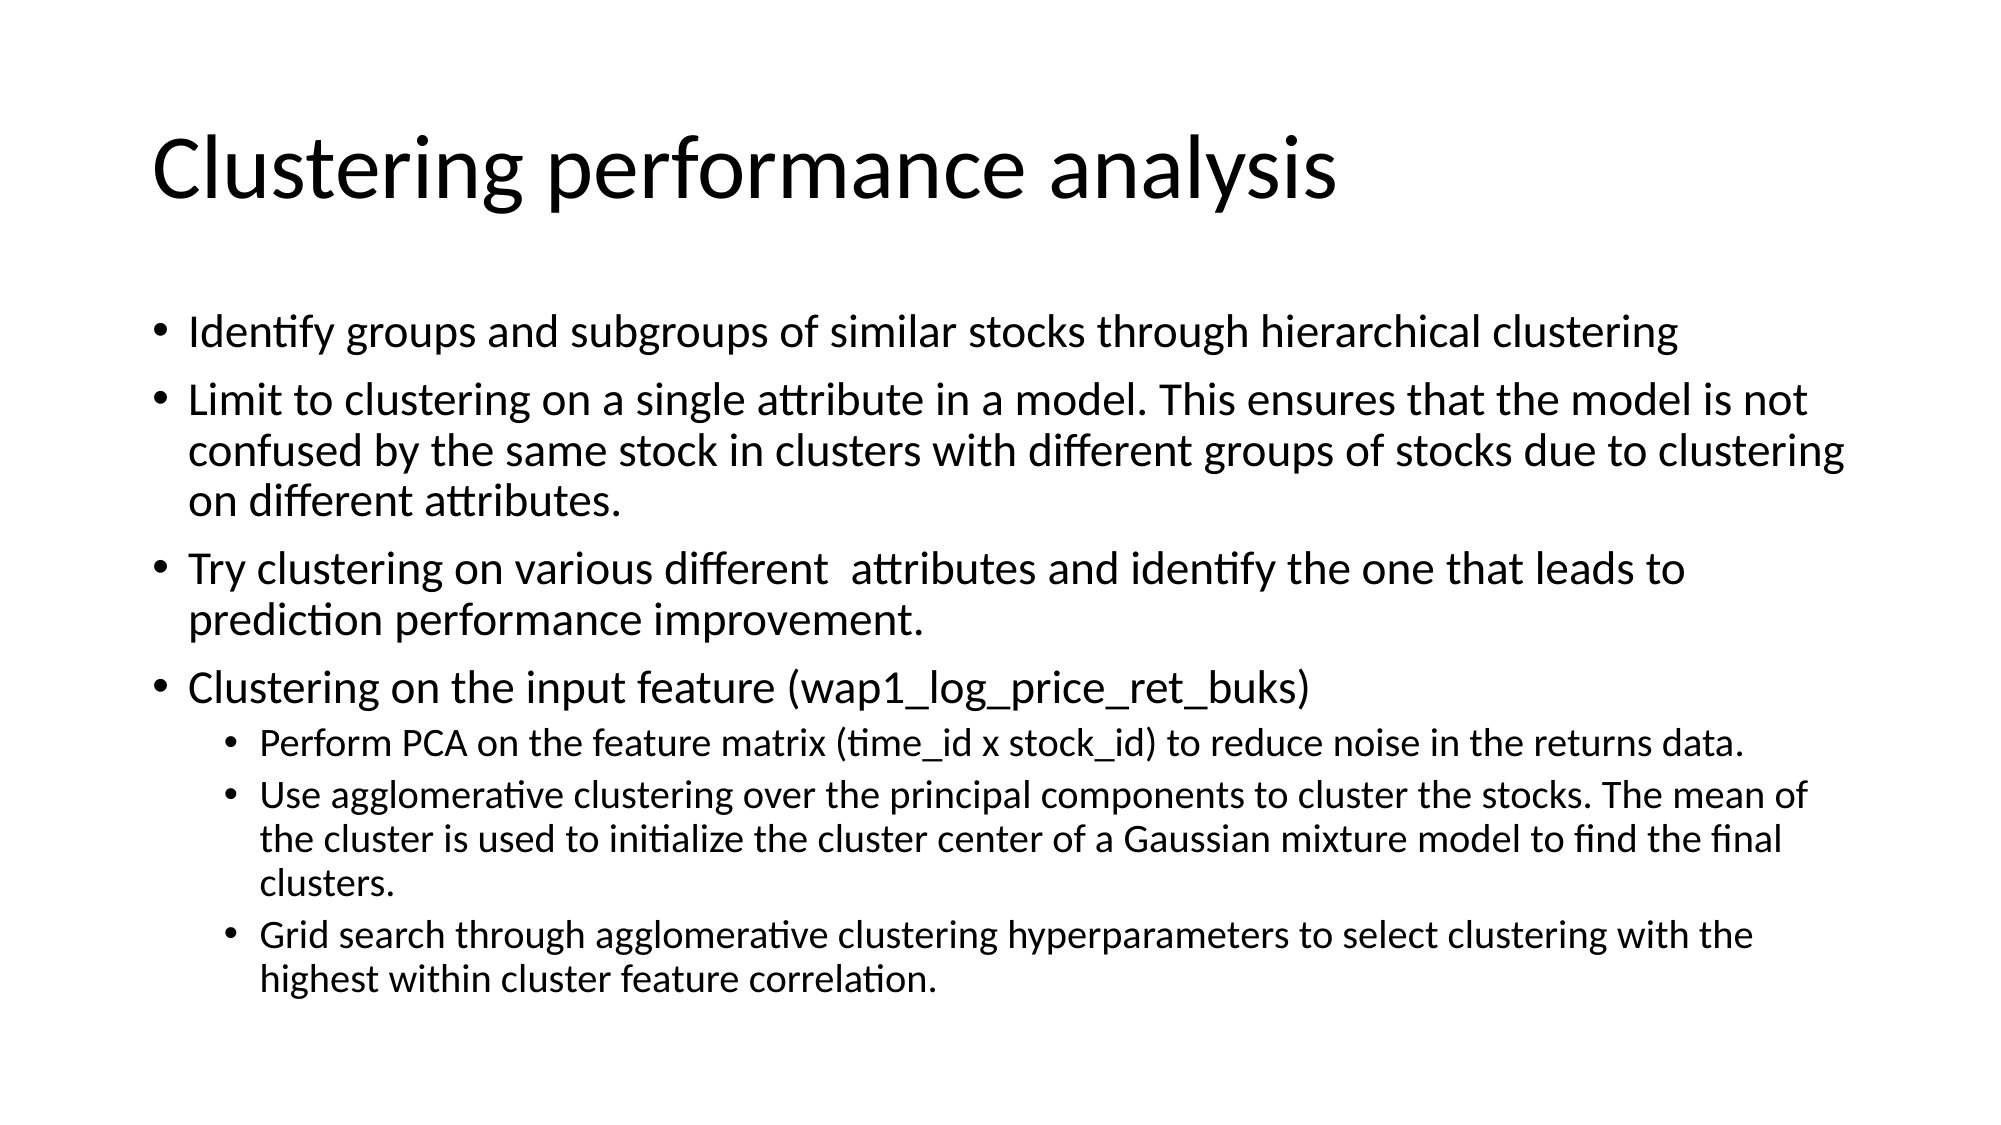

# Clustering performance analysis
Identify groups and subgroups of similar stocks through hierarchical clustering
Limit to clustering on a single attribute in a model. This ensures that the model is not confused by the same stock in clusters with different groups of stocks due to clustering on different attributes.
Try clustering on various different  attributes and identify the one that leads to prediction performance improvement.
Clustering on the input feature (wap1_log_price_ret_buks)
Perform PCA on the feature matrix (time_id x stock_id) to reduce noise in the returns data.
Use agglomerative clustering over the principal components to cluster the stocks. The mean of the cluster is used to initialize the cluster center of a Gaussian mixture model to find the final clusters.
Grid search through agglomerative clustering hyperparameters to select clustering with the highest within cluster feature correlation.